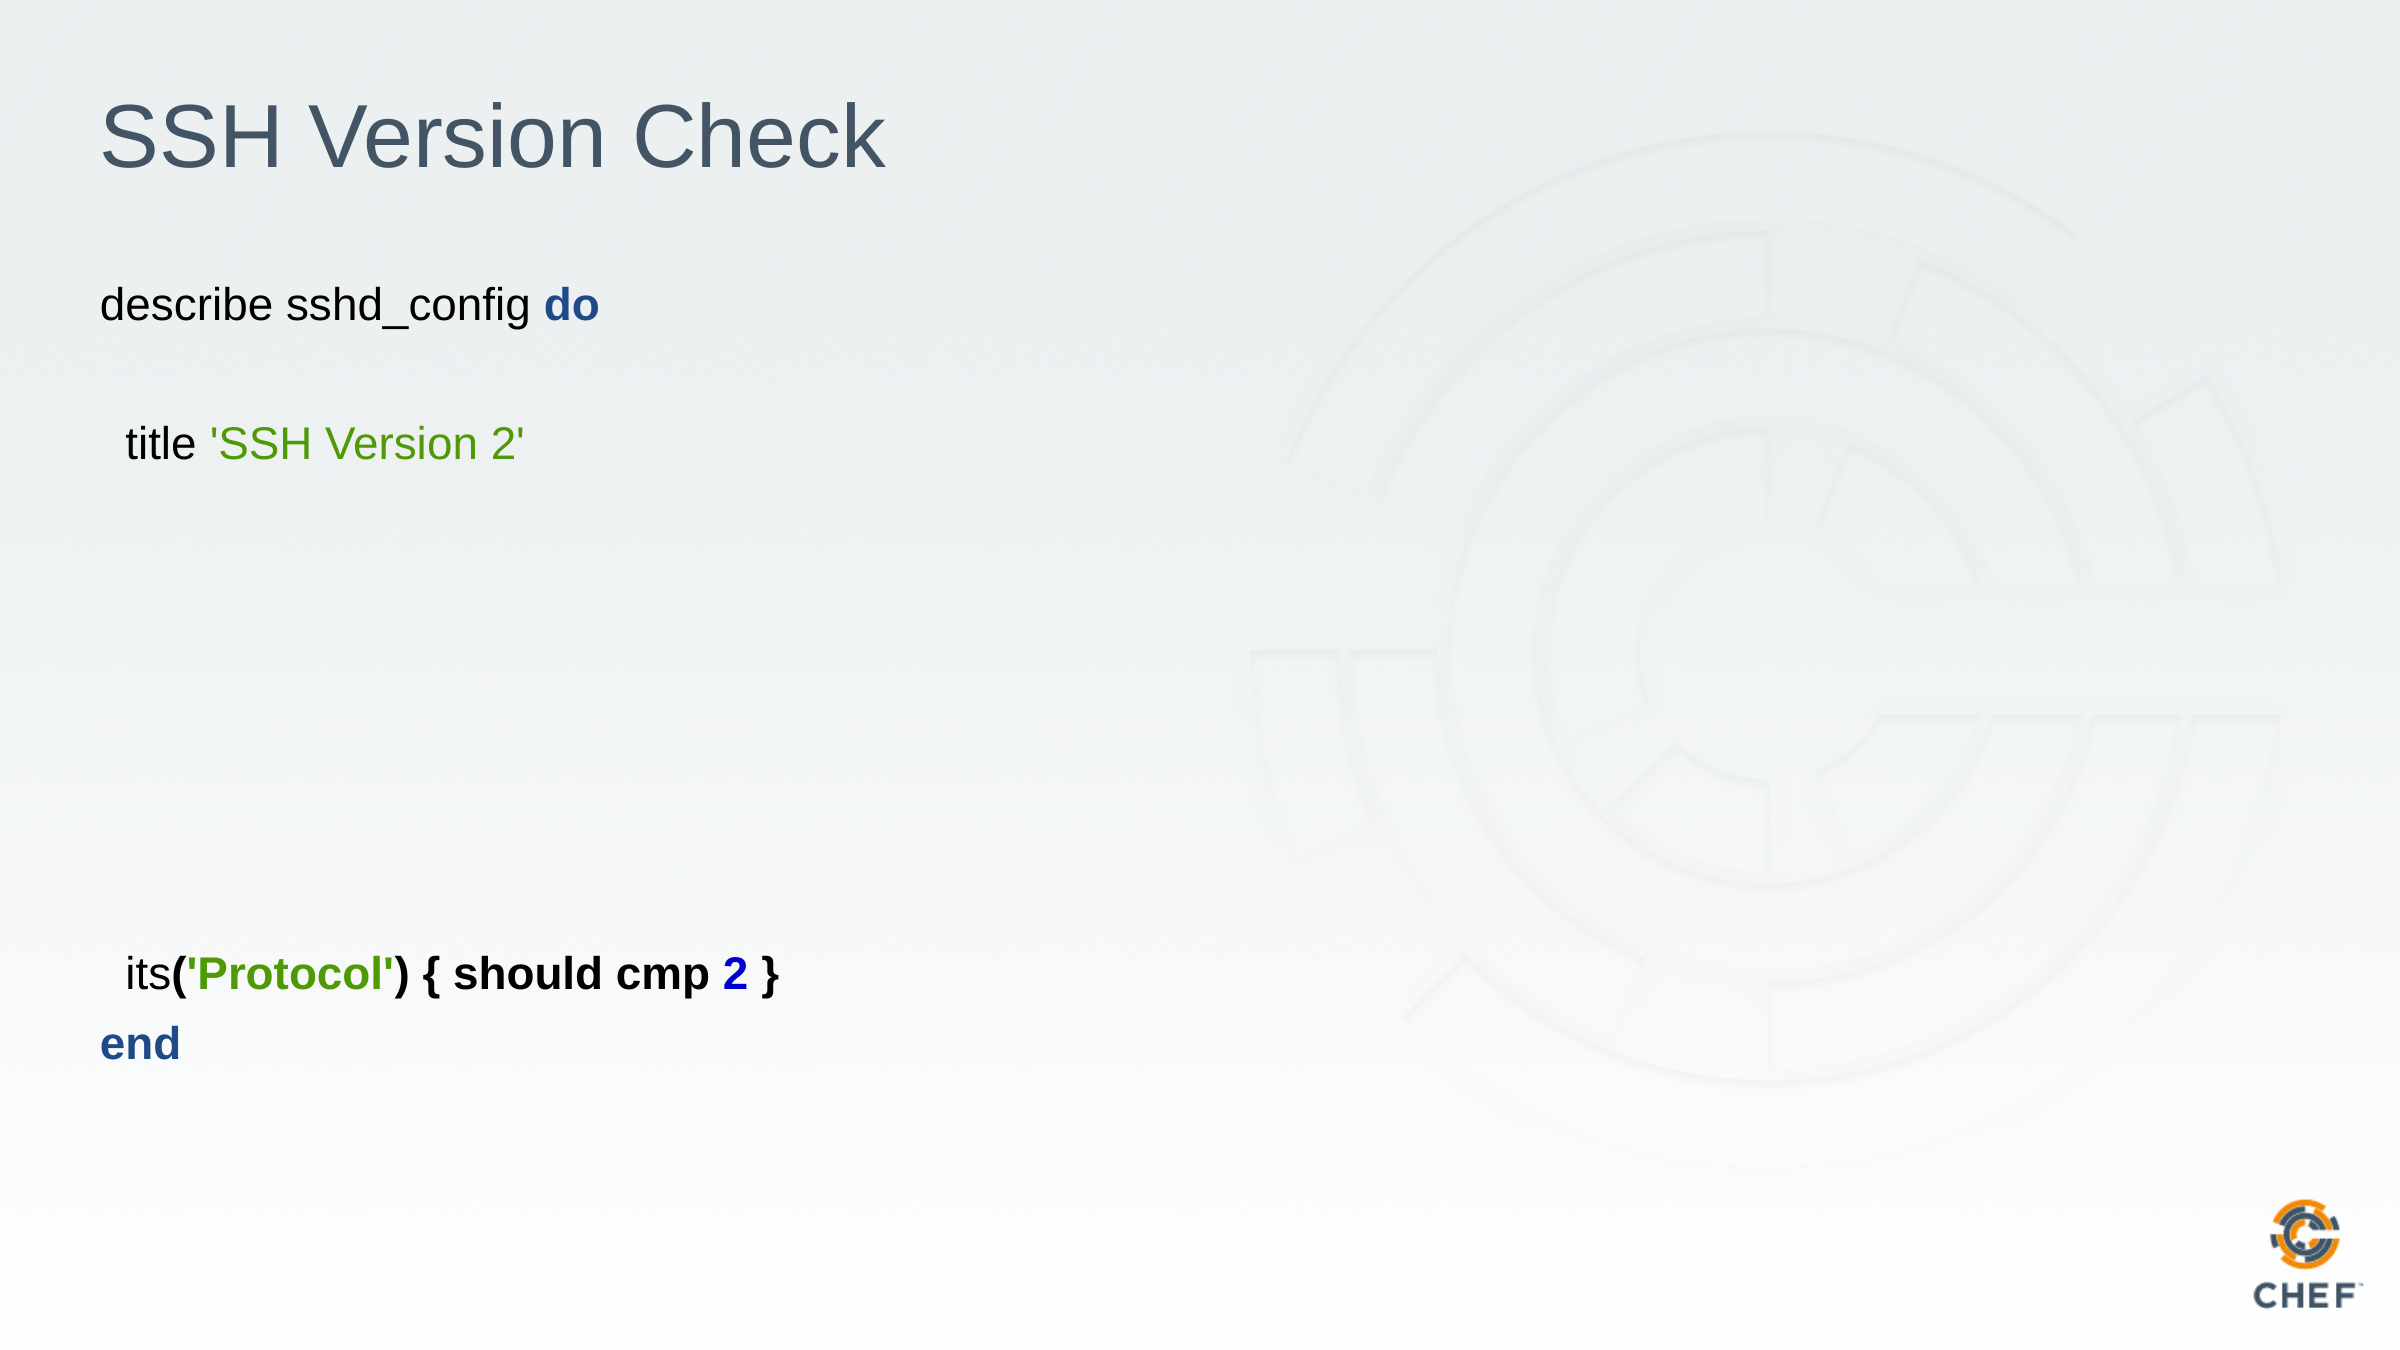

# SSH Version Check
describe sshd_config do

  title 'SSH Version 2'

  its('Protocol') { should cmp 2 }
end